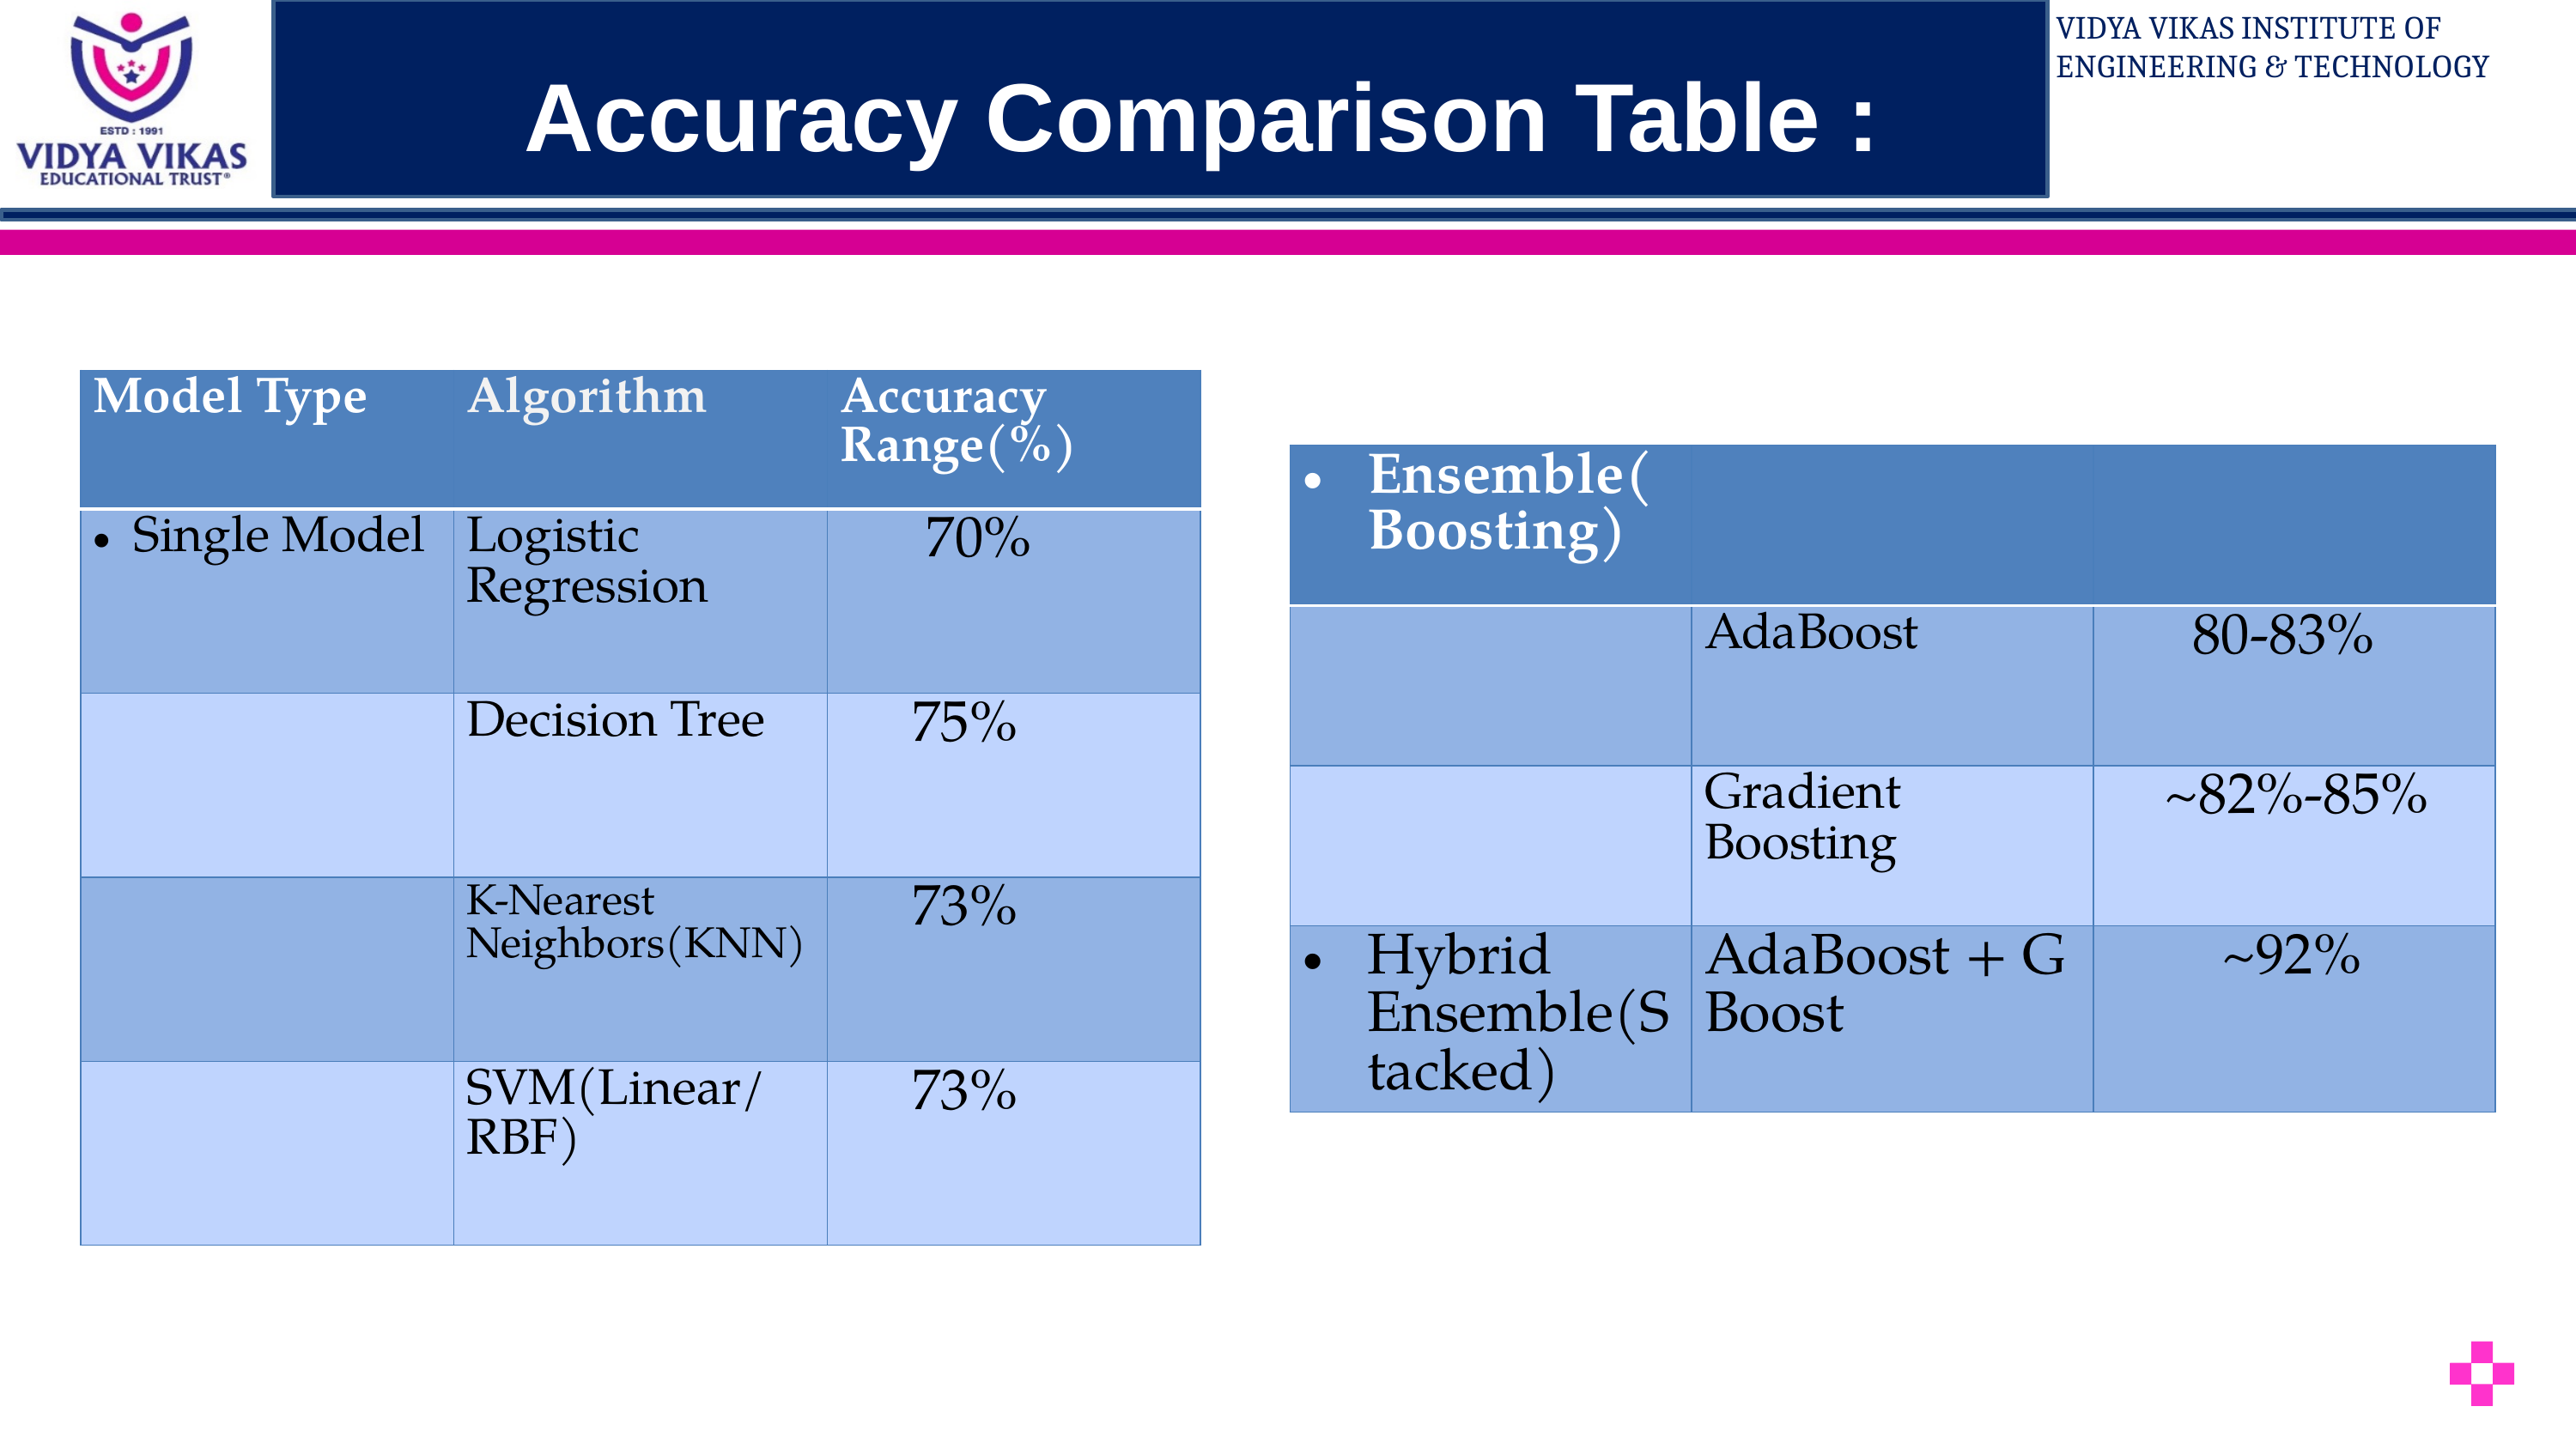

# Accuracy Comparison Table :
| Model Type | Algorithm | Accuracy Range(%) |
| --- | --- | --- |
| Single Model | Logistic Regression | 70% |
|  | Decision Tree | 75% |
|  | K-Nearest Neighbors(KNN) | 73% |
|  | SVM(Linear/RBF) | 73% |
| Ensemble(Boosting) |  |  |
| --- | --- | --- |
|  | AdaBoost | 80-83% |
|  | Gradient Boosting | ~82%-85% |
| Hybrid Ensemble(Stacked) | AdaBoost + G Boost | ~92% |